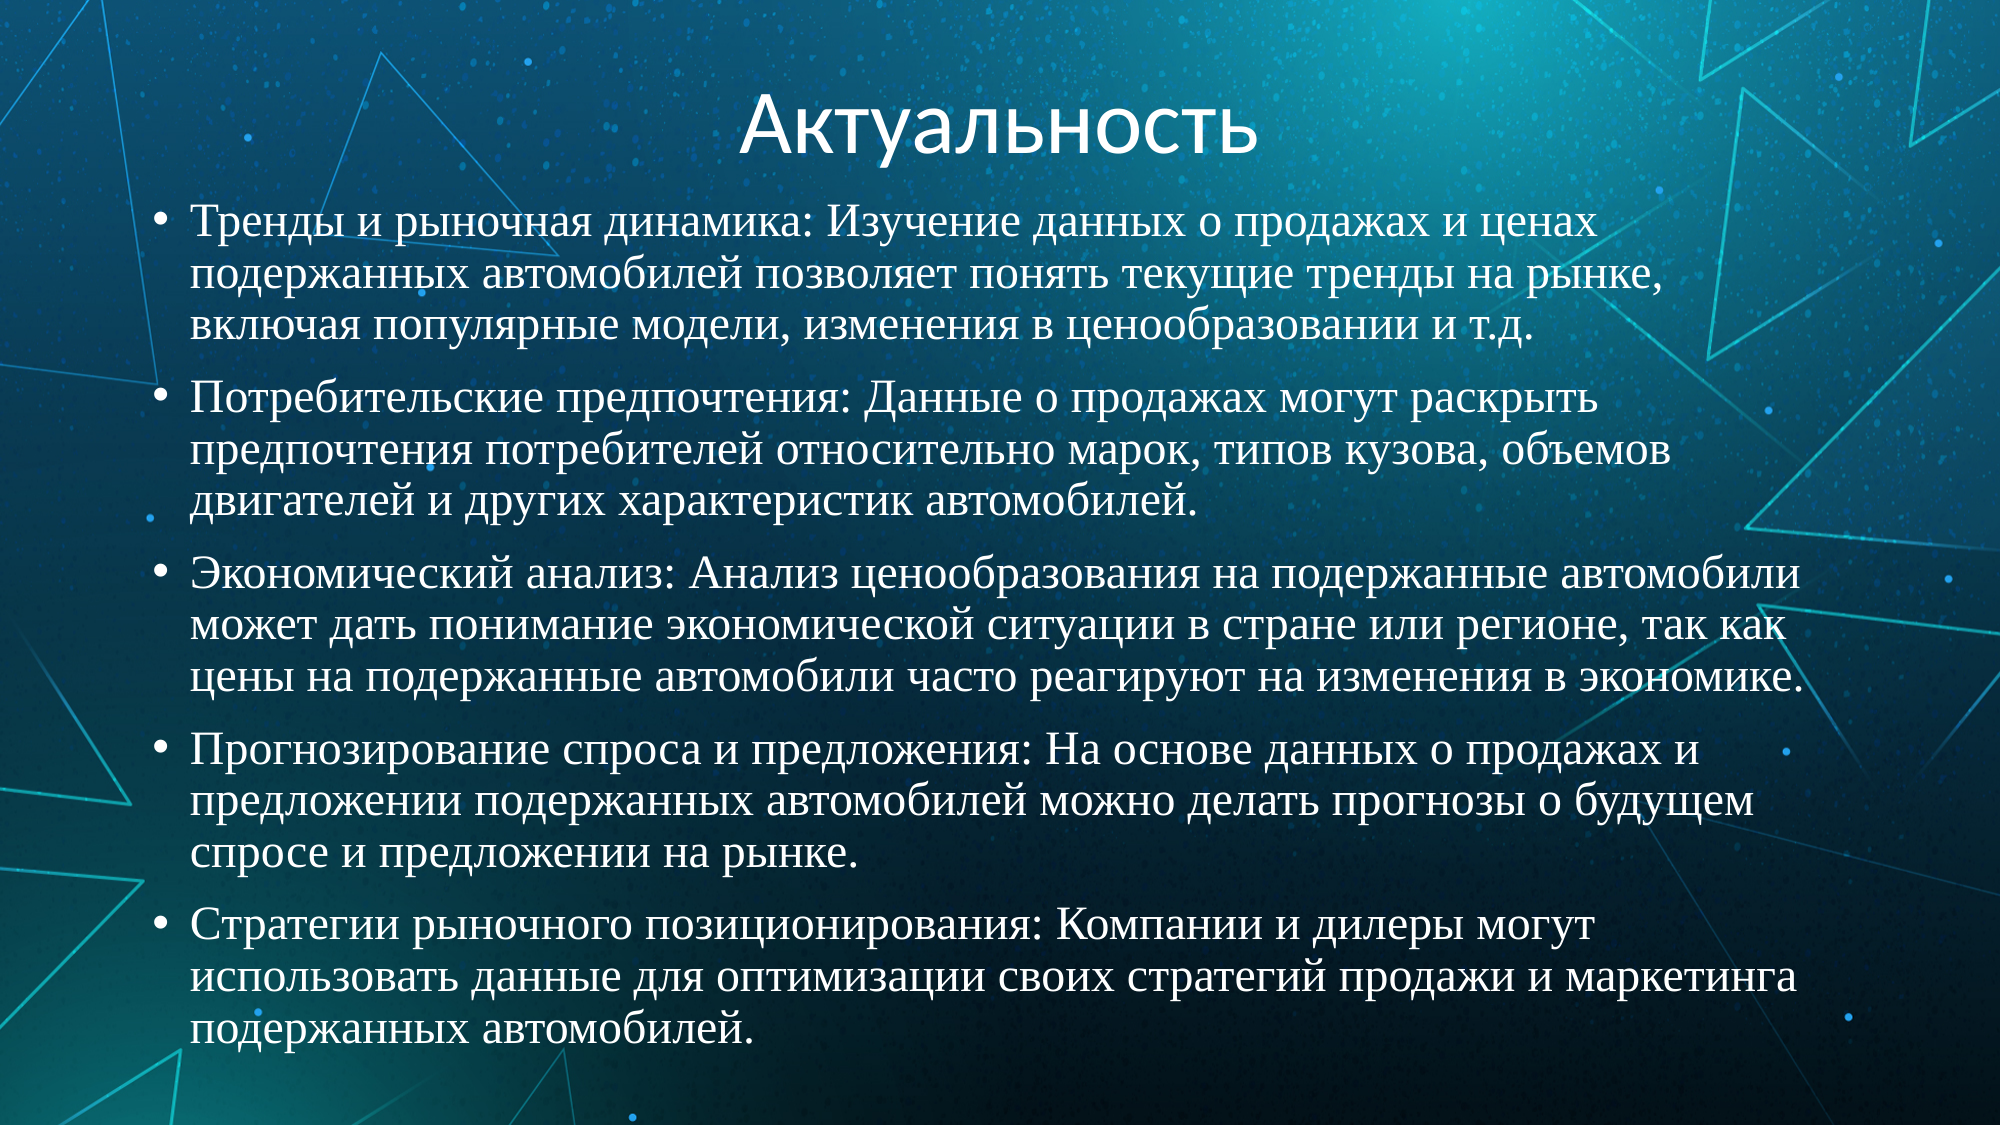

# Актуальность
Тренды и рыночная динамика: Изучение данных о продажах и ценах подержанных автомобилей позволяет понять текущие тренды на рынке, включая популярные модели, изменения в ценообразовании и т.д.
Потребительские предпочтения: Данные о продажах могут раскрыть предпочтения потребителей относительно марок, типов кузова, объемов двигателей и других характеристик автомобилей.
Экономический анализ: Анализ ценообразования на подержанные автомобили может дать понимание экономической ситуации в стране или регионе, так как цены на подержанные автомобили часто реагируют на изменения в экономике.
Прогнозирование спроса и предложения: На основе данных о продажах и предложении подержанных автомобилей можно делать прогнозы о будущем спросе и предложении на рынке.
Стратегии рыночного позиционирования: Компании и дилеры могут использовать данные для оптимизации своих стратегий продажи и маркетинга подержанных автомобилей.